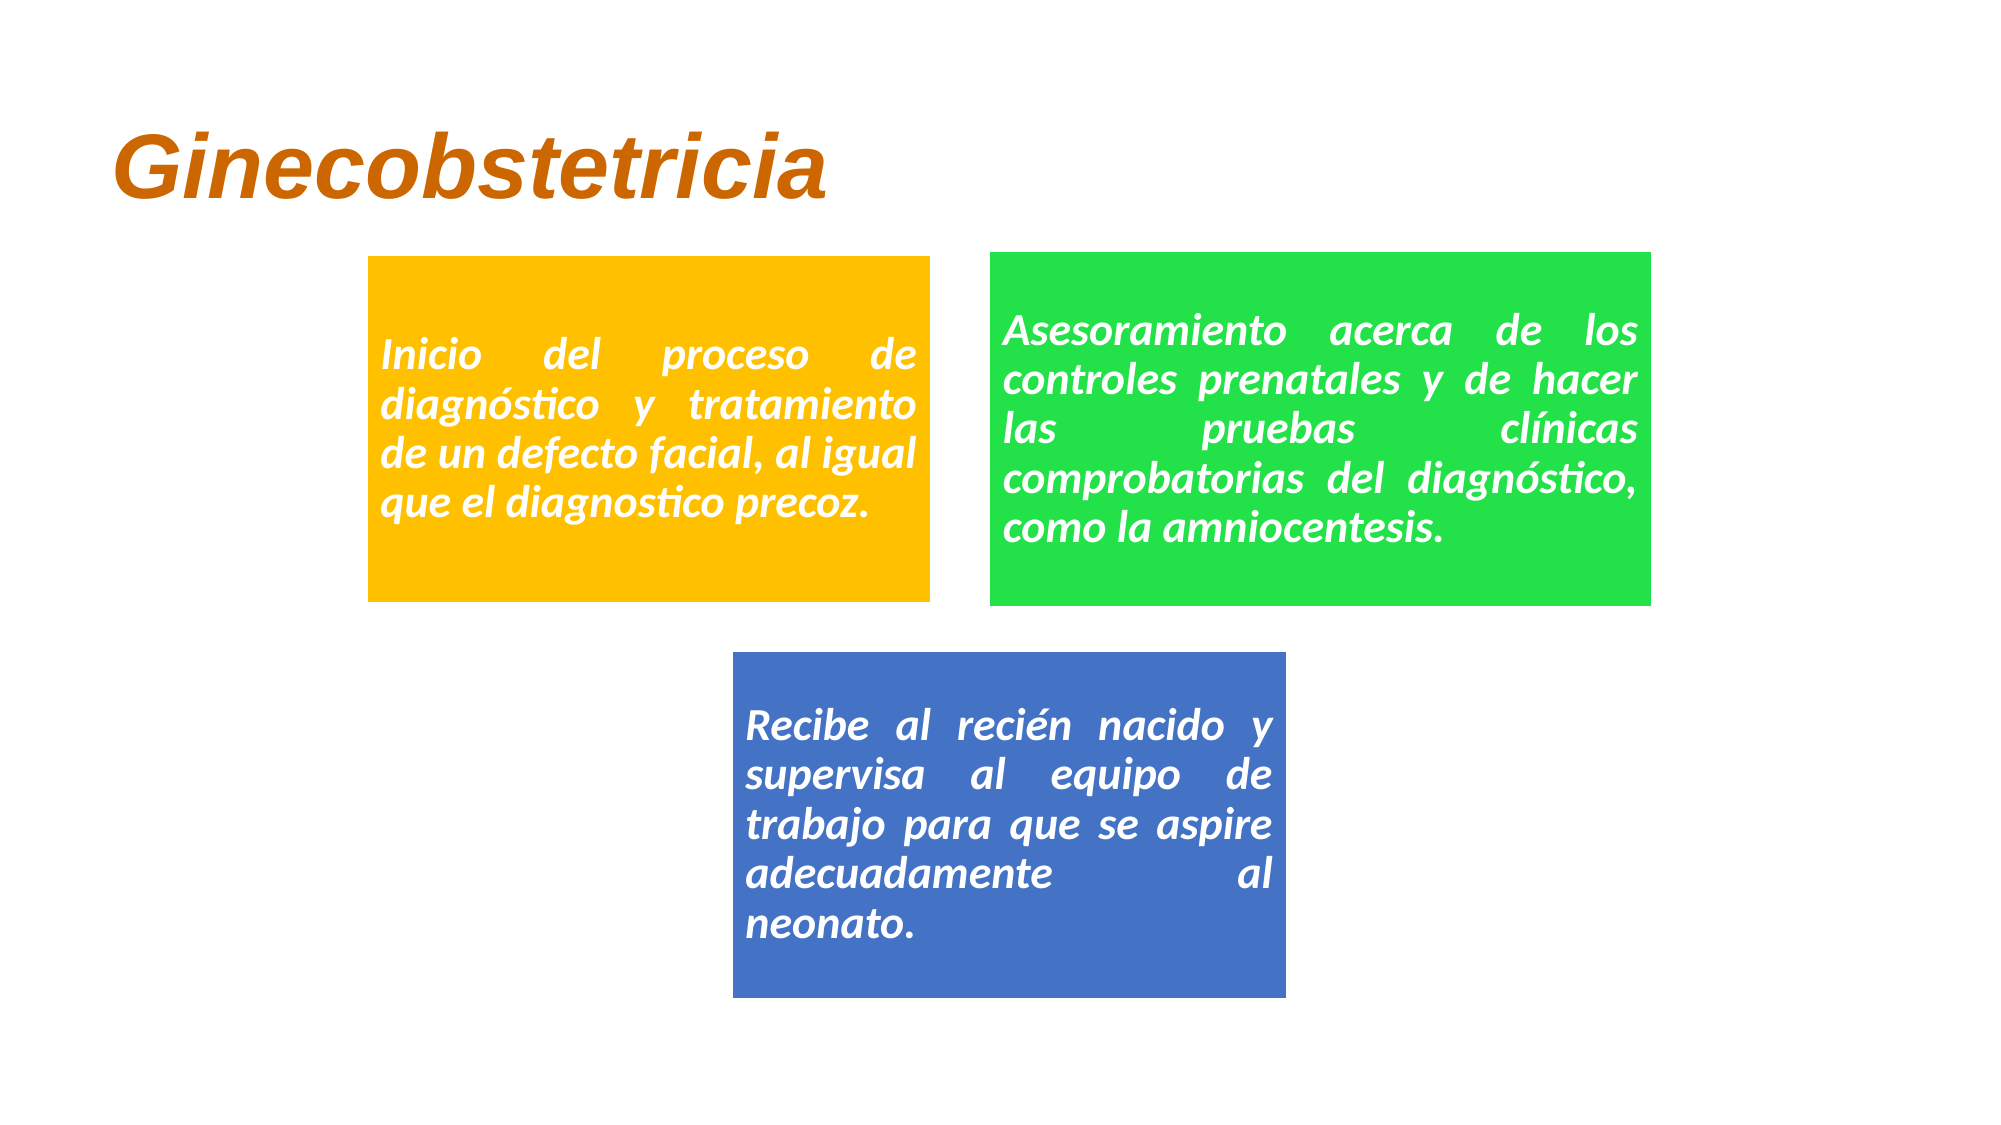

# Ginecobstetricia
Inicio del proceso de diagnóstico y tratamiento de un defecto facial, al igual que el diagnostico precoz.
Asesoramiento acerca de los controles prenatales y de hacer las pruebas clínicas comprobatorias del diagnóstico, como la amniocentesis.
Recibe al recién nacido y supervisa al equipo de trabajo para que se aspire adecuadamente al neonato.